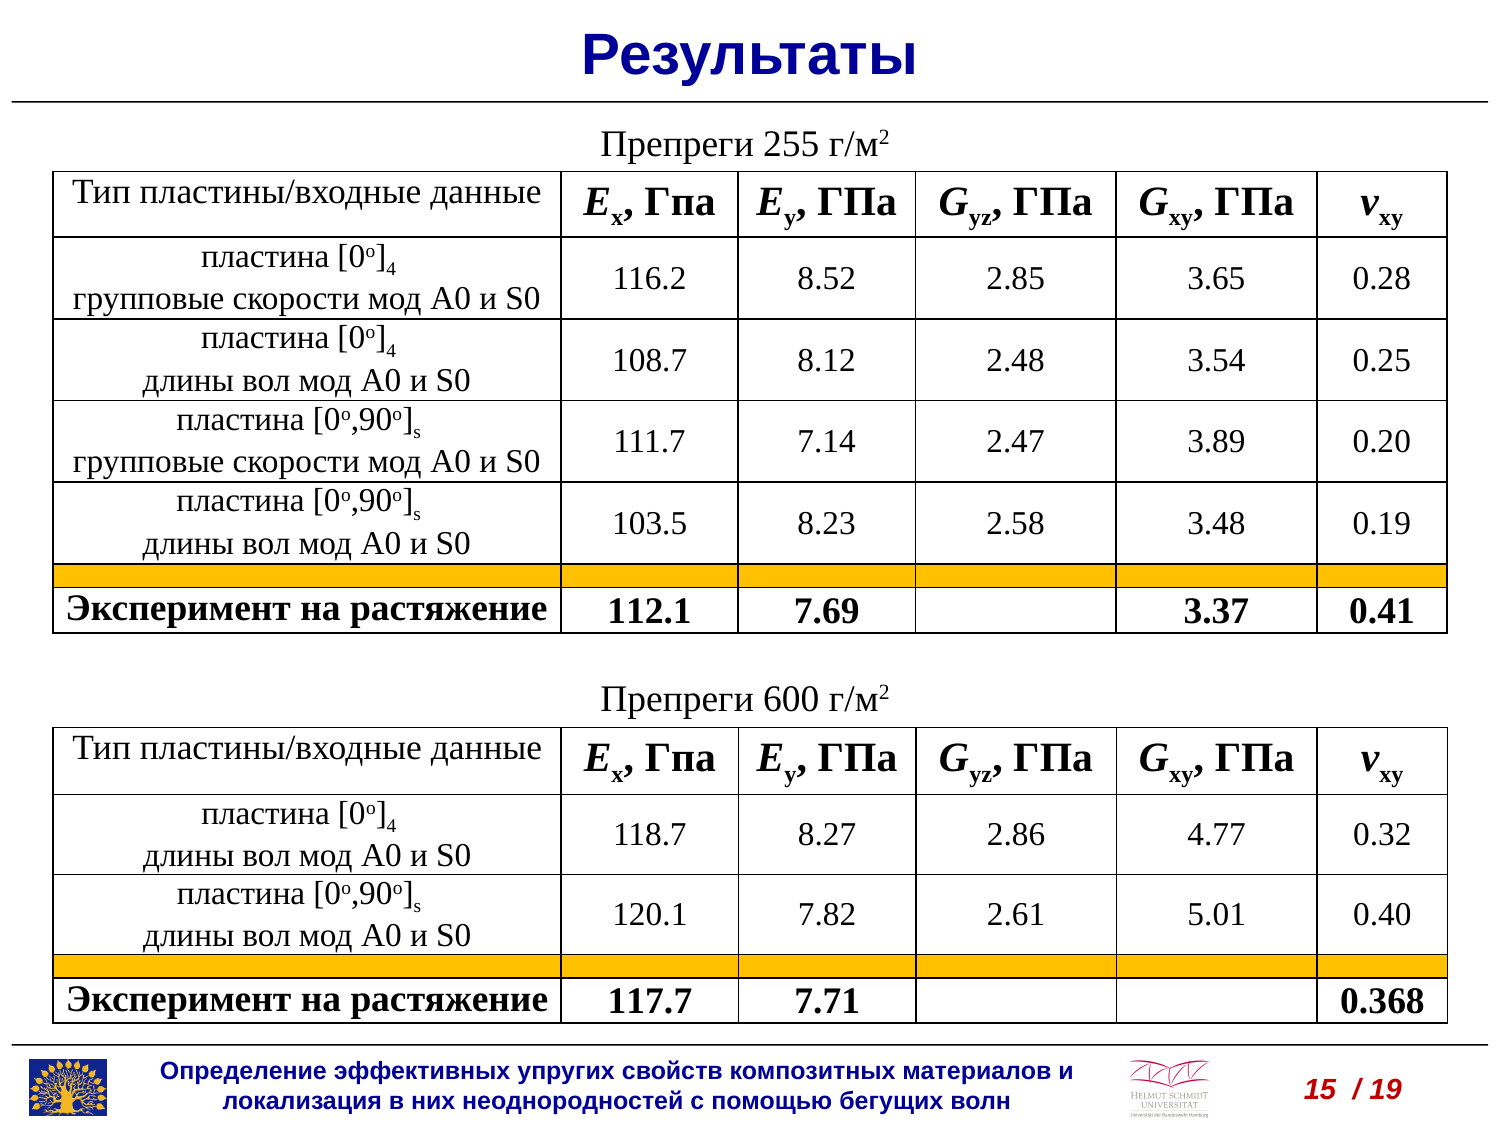

# Результаты
Препреги 255 г/м2
| Тип пластины/входные данные | Ex, Гпа | Ey, ГПа | Gyz, ГПа | Gxy, ГПа | νxy |
| --- | --- | --- | --- | --- | --- |
| пластина [0o]4 групповые скорости мод A0 и S0 | 116.2 | 8.52 | 2.85 | 3.65 | 0.28 |
| пластина [0o]4 длины вол мод A0 и S0 | 108.7 | 8.12 | 2.48 | 3.54 | 0.25 |
| пластина [0o,90o]s групповые скорости мод A0 и S0 | 111.7 | 7.14 | 2.47 | 3.89 | 0.20 |
| пластина [0o,90o]s длины вол мод A0 и S0 | 103.5 | 8.23 | 2.58 | 3.48 | 0.19 |
|  |  |  |  |  |  |
| Эксперимент на растяжение | 112.1 | 7.69 |  | 3.37 | 0.41 |
Препреги 600 г/м2
| Тип пластины/входные данные | Ex, Гпа | Ey, ГПа | Gyz, ГПа | Gxy, ГПа | νxy |
| --- | --- | --- | --- | --- | --- |
| пластина [0o]4 длины вол мод A0 и S0 | 118.7 | 8.27 | 2.86 | 4.77 | 0.32 |
| пластина [0o,90o]s длины вол мод A0 и S0 | 120.1 | 7.82 | 2.61 | 5.01 | 0.40 |
|  |  |  |  |  |  |
| Эксперимент на растяжение | 117.7 | 7.71 |  |  | 0.368 |